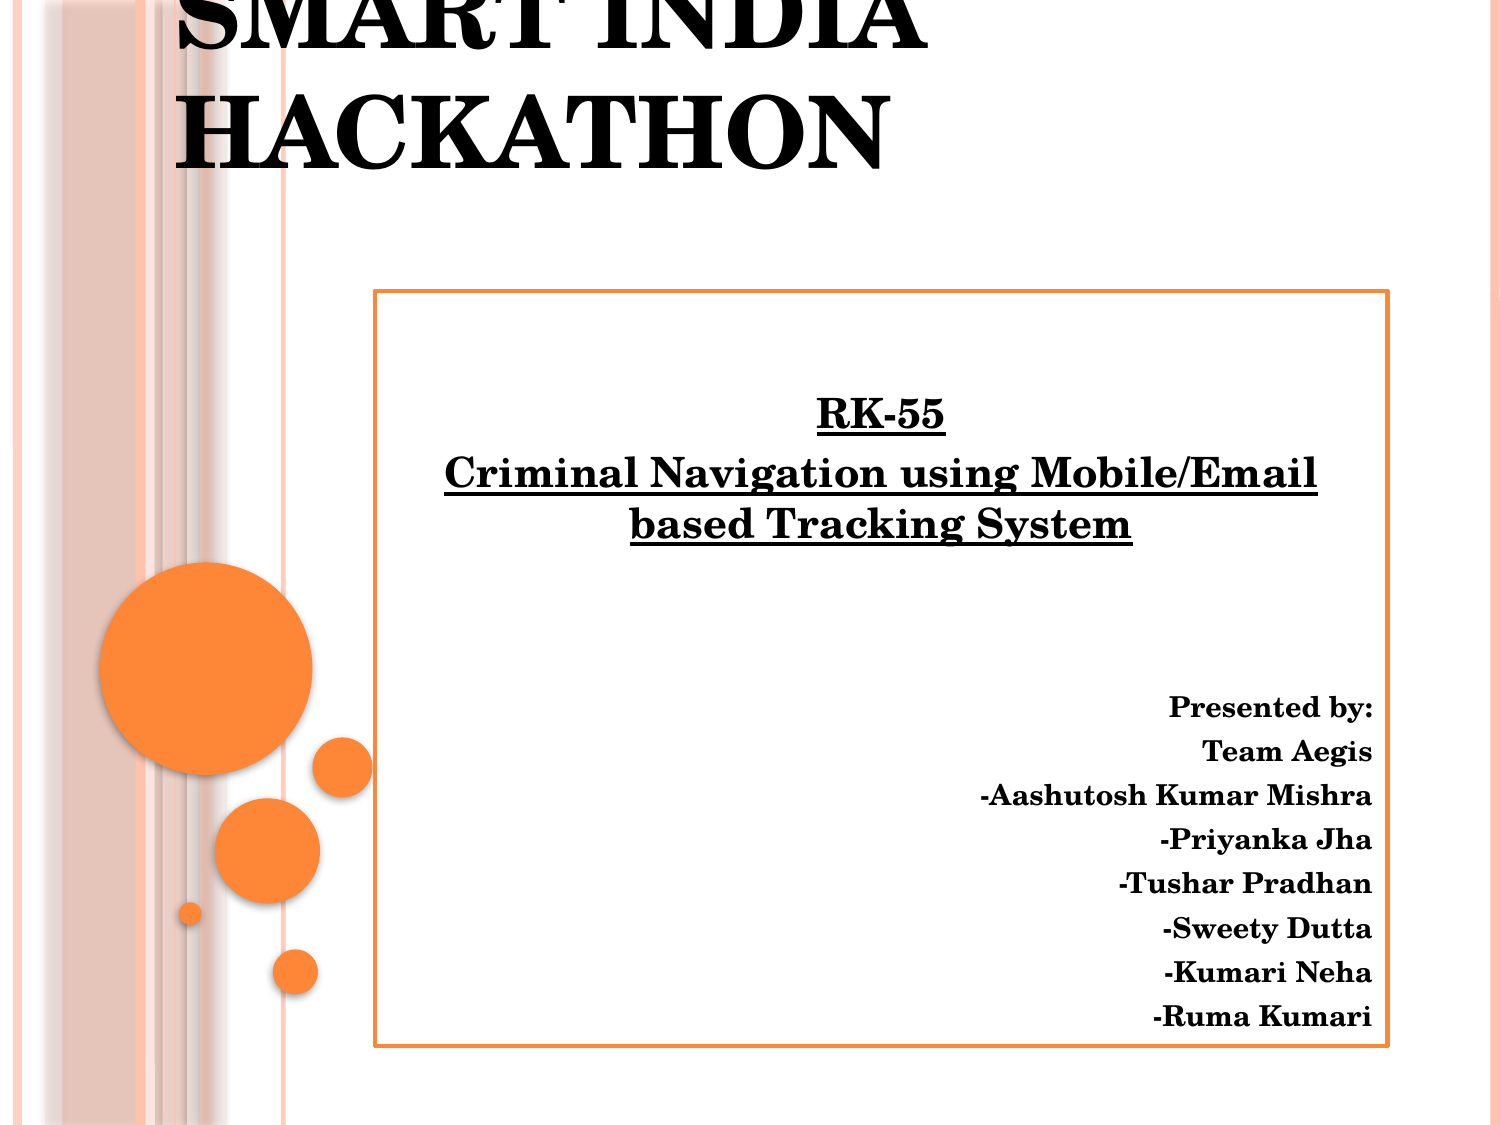

# Smart India Hackathon

RK-55
Criminal Navigation using Mobile/Email based Tracking System

Presented by:
Team Aegis
-Aashutosh Kumar Mishra
-Priyanka Jha
-Tushar Pradhan
-Sweety Dutta
-Kumari Neha
-Ruma Kumari